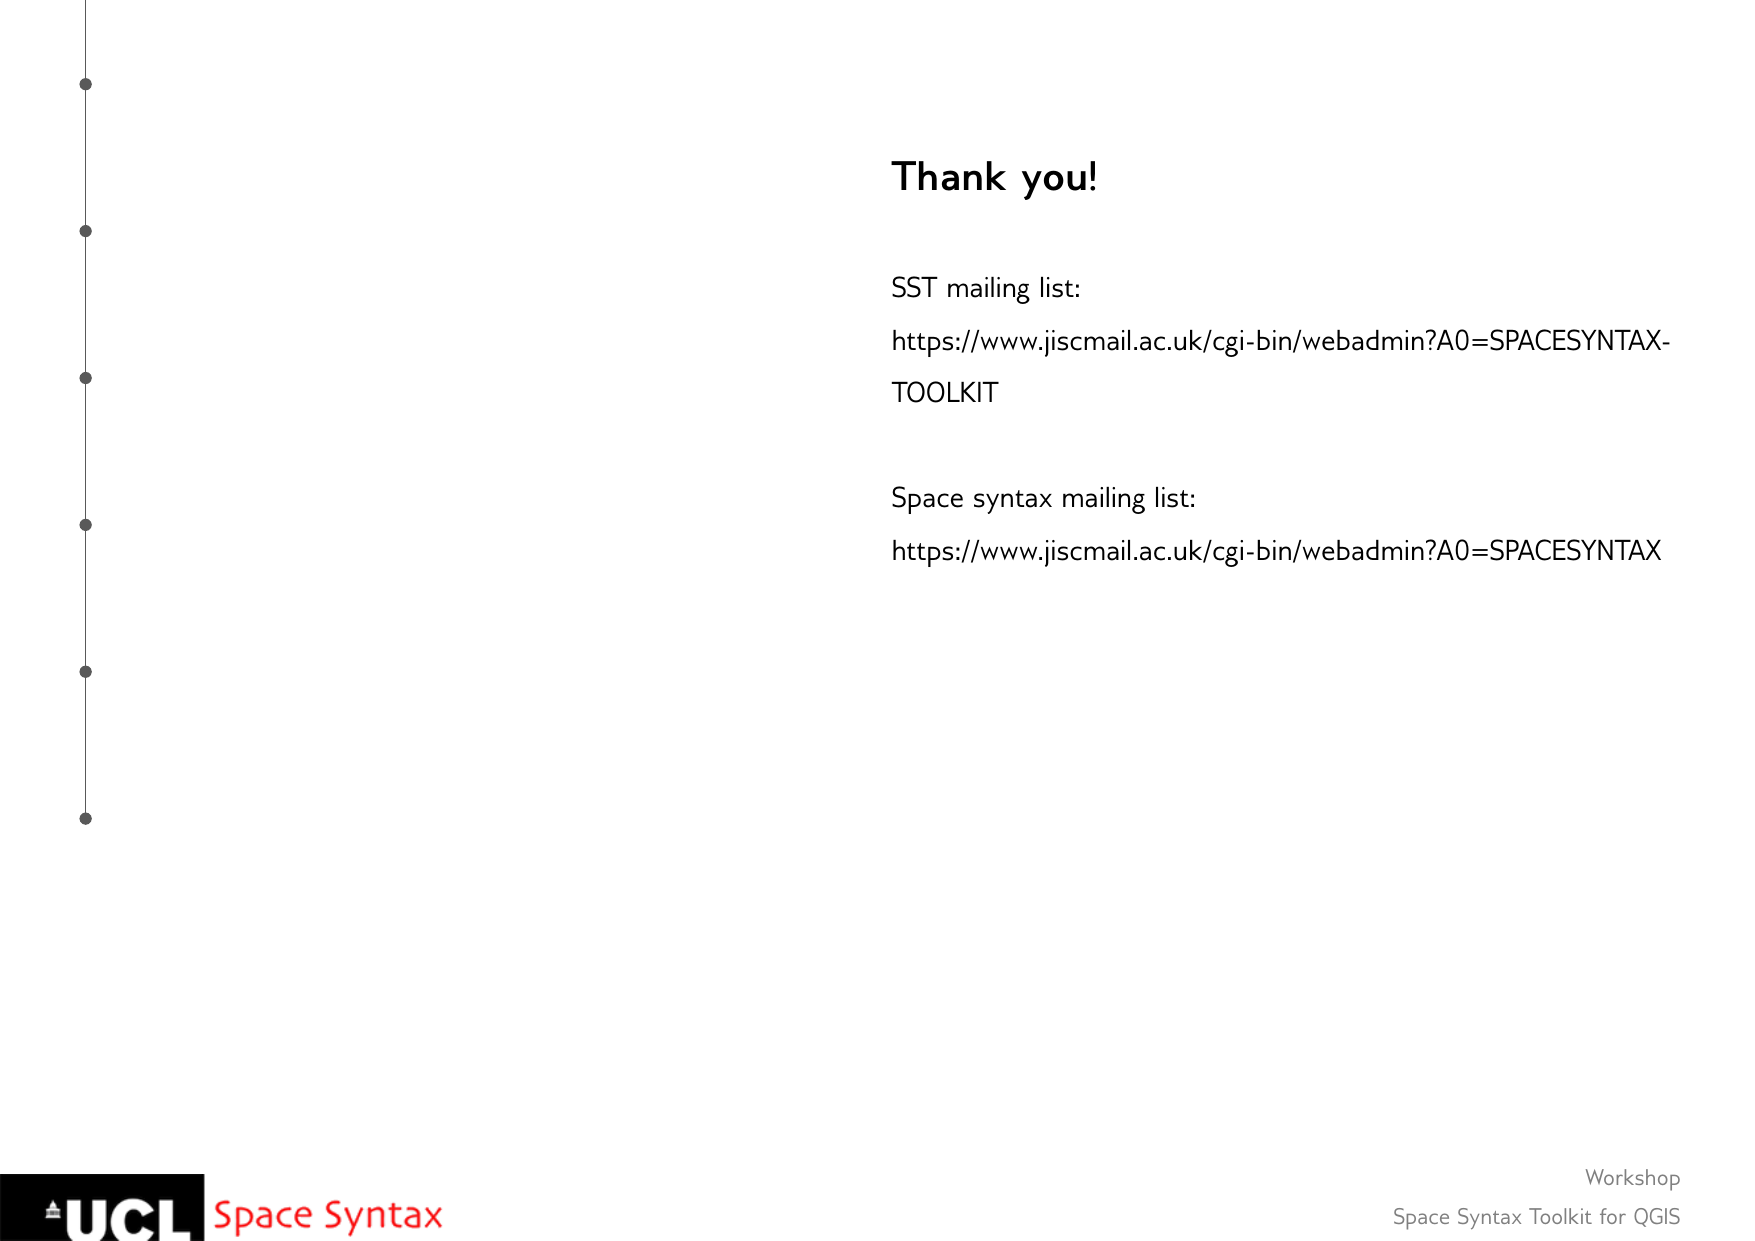

Thank you!

SST mailing list:
https://www.jiscmail.ac.uk/cgi-bin/webadmin?A0=SPACESYNTAX-TOOLKIT

Space syntax mailing list:
https://www.jiscmail.ac.uk/cgi-bin/webadmin?A0=SPACESYNTAX